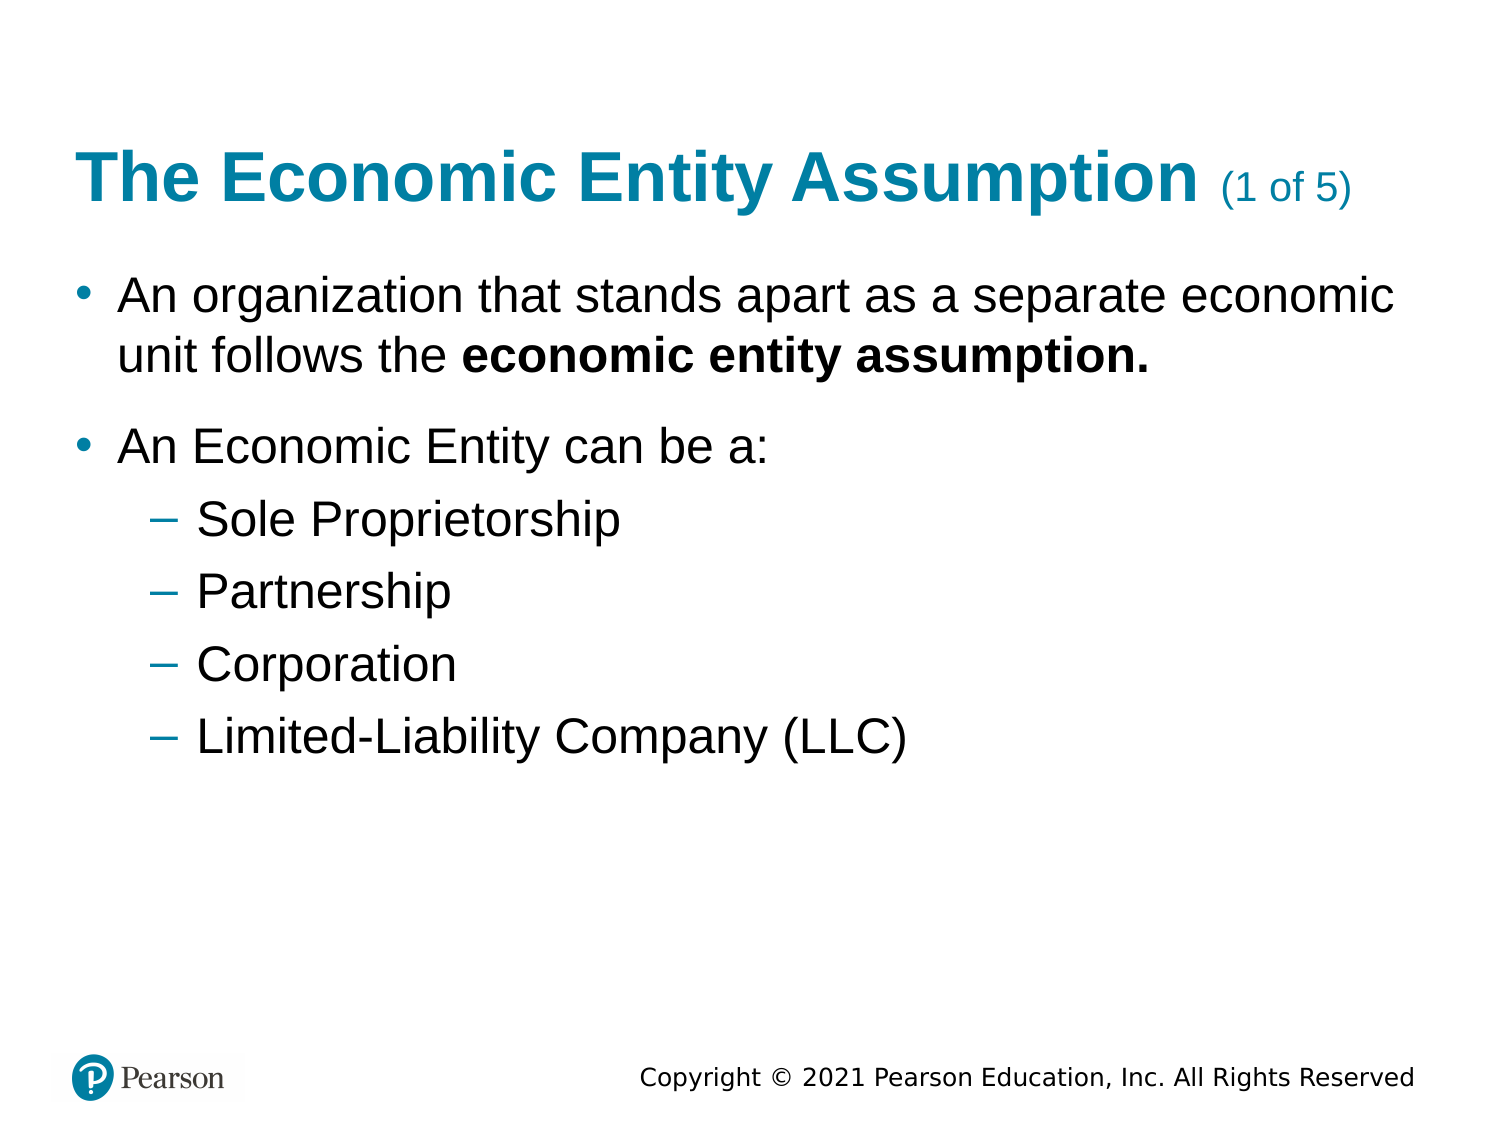

# The Economic Entity Assumption (1 of 5)
An organization that stands apart as a separate economic unit follows the economic entity assumption.
An Economic Entity can be a:
Sole Proprietorship
Partnership
Corporation
Limited-Liability Company (L L C)